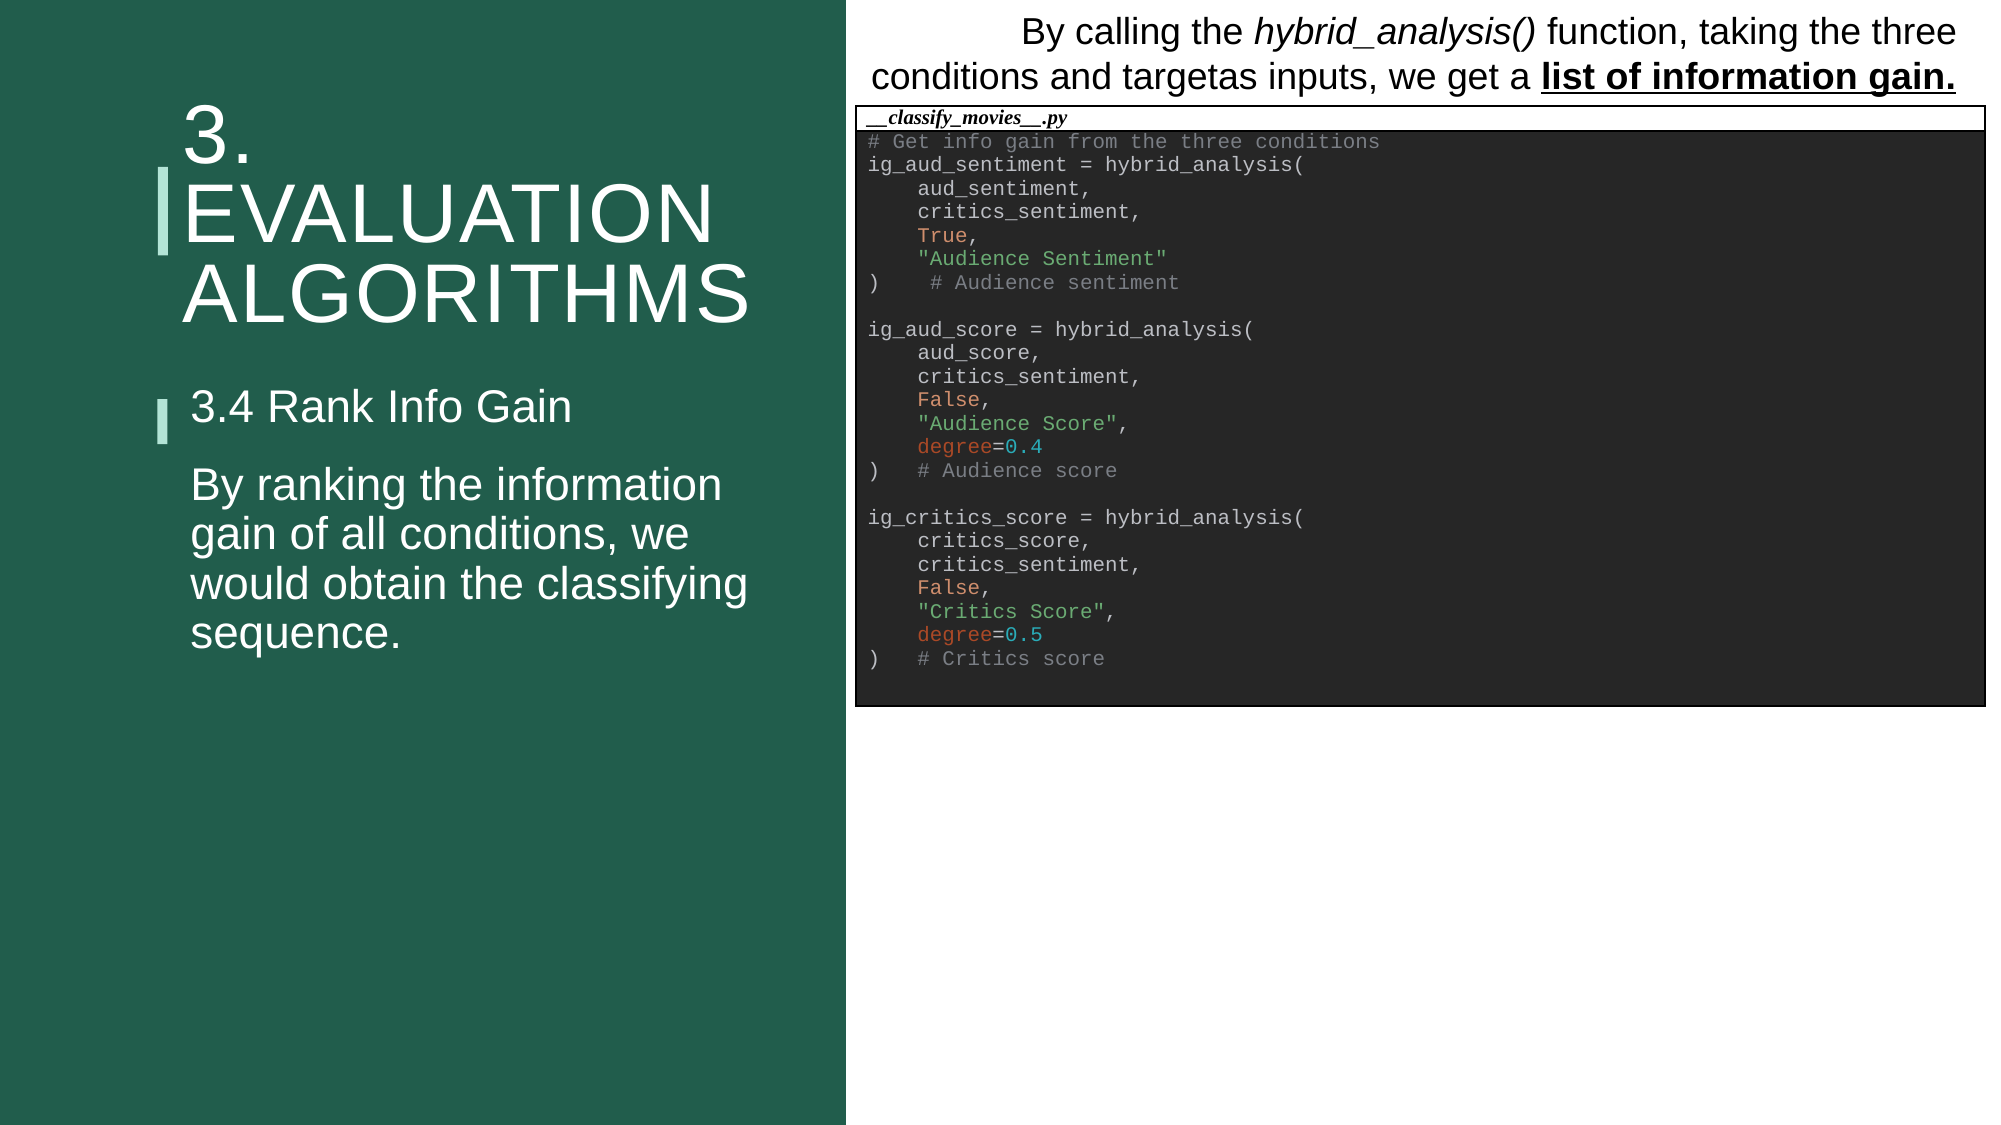

By calling the hybrid_analysis() function, taking the three conditions and targetas inputs, we get a list of information gain.
# 3. Evaluation Algorithms
| \_\_classify\_movies\_\_.py |
| --- |
| # Get info gain from the three conditions ig\_aud\_sentiment = hybrid\_analysis( aud\_sentiment, critics\_sentiment, True, "Audience Sentiment" ) # Audience sentiment ig\_aud\_score = hybrid\_analysis( aud\_score, critics\_sentiment, False, "Audience Score", degree=0.4 ) # Audience score ig\_critics\_score = hybrid\_analysis( critics\_score, critics\_sentiment, False, "Critics Score", degree=0.5 ) # Critics score |
3.4 Rank Info Gain
By ranking the information gain of all conditions, we would obtain the classifying sequence.